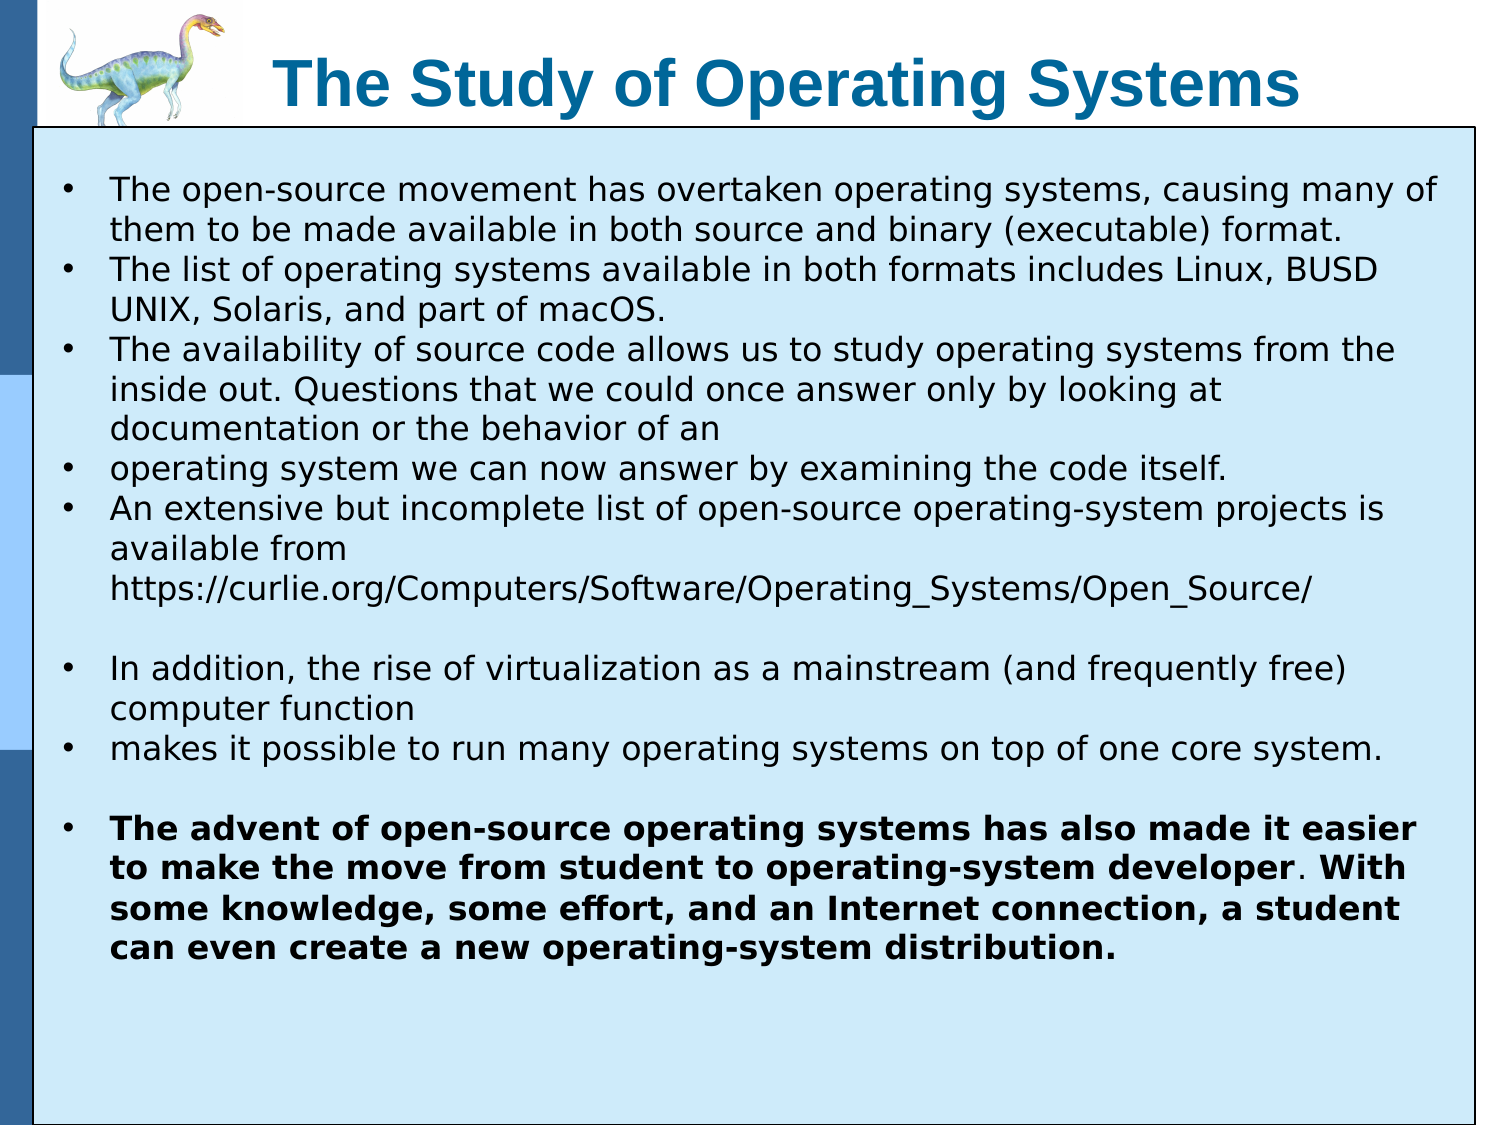

The Study of Operating Systems

The open-source movement has overtaken operating systems, causing many of them to be made available in both source and binary (executable) format.
The list of operating systems available in both formats includes Linux, BUSD UNIX, Solaris, and part of macOS.
The availability of source code allows us to study operating systems from the inside out. Questions that we could once answer only by looking at documentation or the behavior of an
operating system we can now answer by examining the code itself.
An extensive but incomplete list of open-source operating-system projects is available from https://curlie.org/Computers/Software/Operating_Systems/Open_Source/

In addition, the rise of virtualization as a mainstream (and frequently free) computer function
makes it possible to run many operating systems on top of one core system.

The advent of open-source operating systems has also made it easier to make the move from student to operating-system developer. With some knowledge, some effort, and an Internet connection, a student can even create a new operating-system distribution.